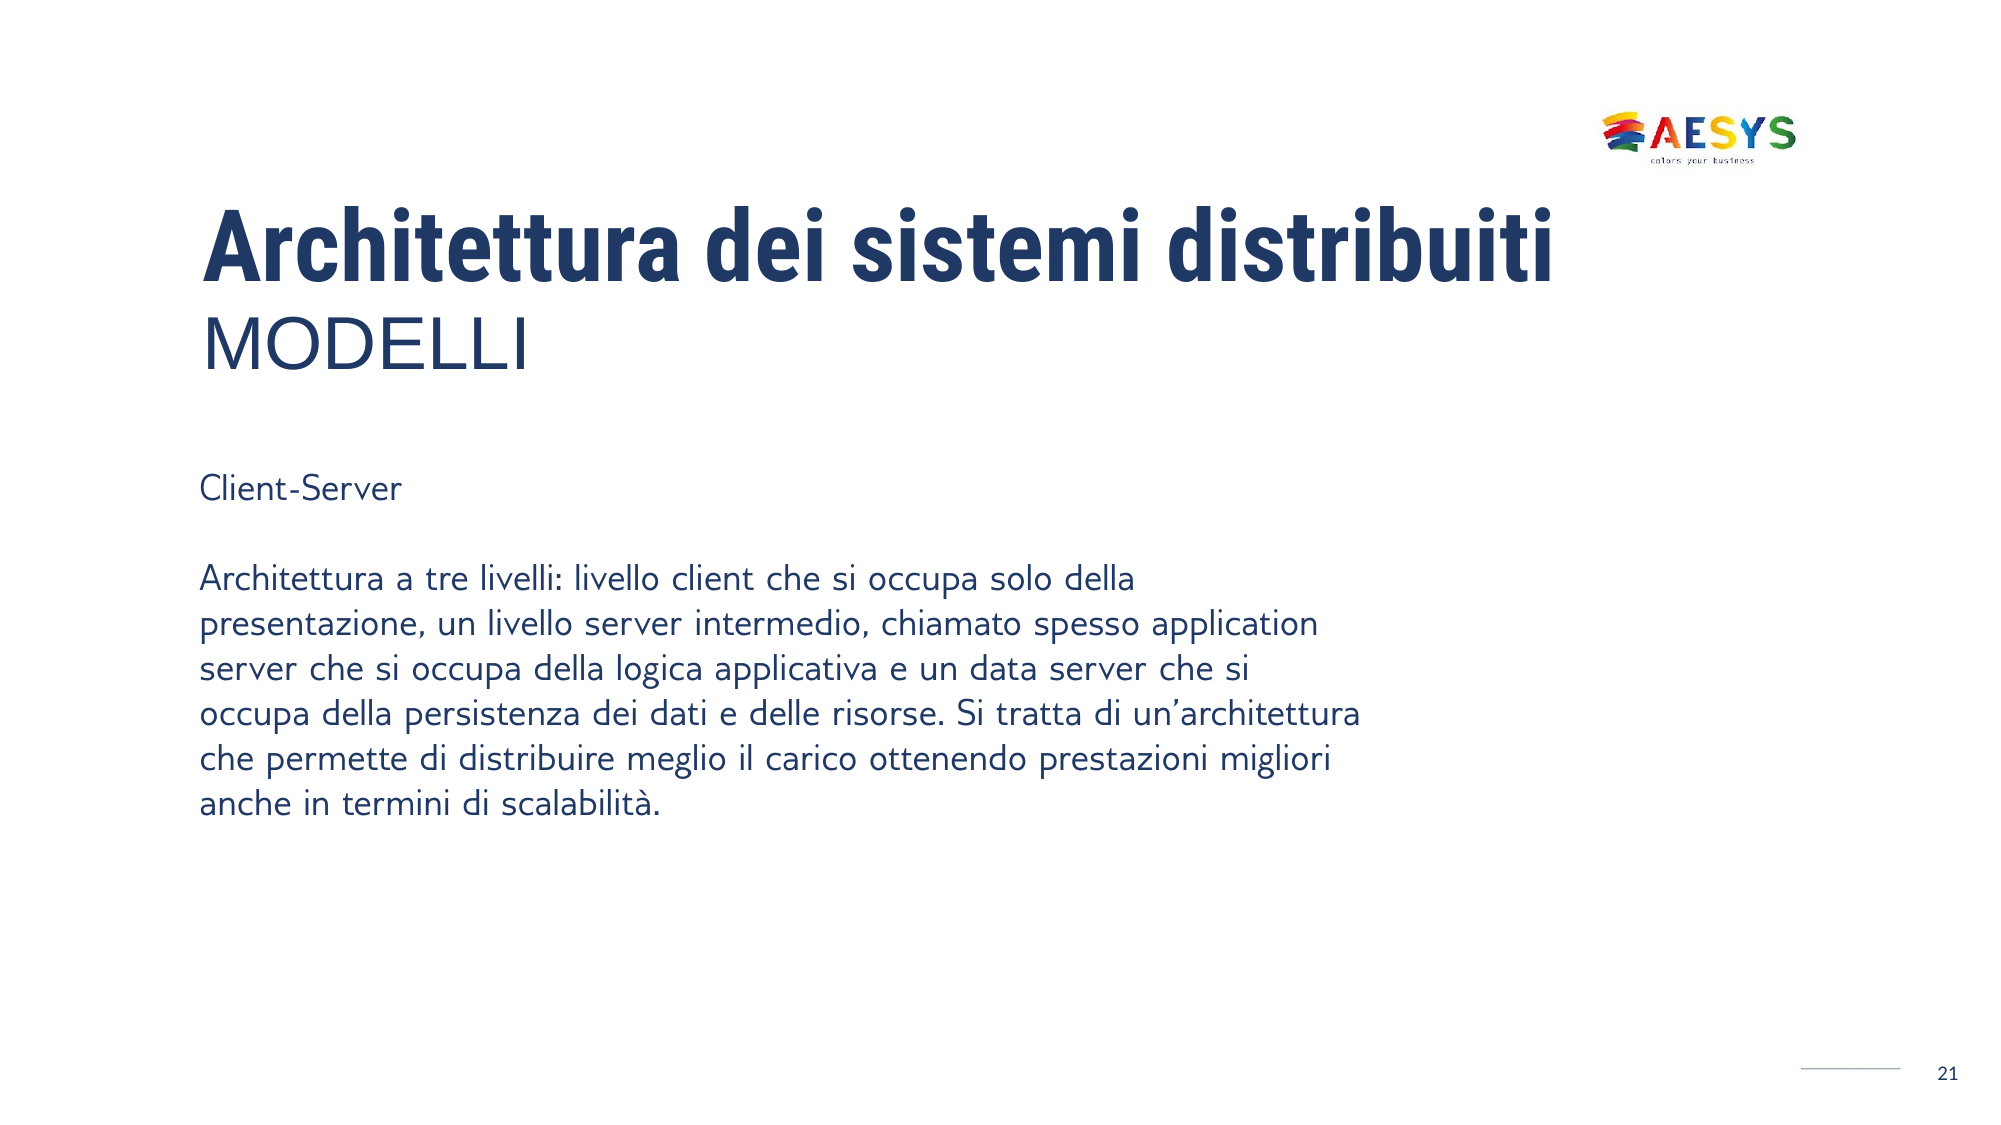

# Architettura dei sistemi distribuiti

MODELLI
Client-Server

Architettura a tre livelli: livello client che si occupa solo della presentazione, un livello server intermedio, chiamato spesso application server che si occupa della logica applicativa e un data server che si occupa della persistenza dei dati e delle risorse. Si tratta di un’architettura che permette di distribuire meglio il carico ottenendo prestazioni migliori anche in termini di scalabilità.

21